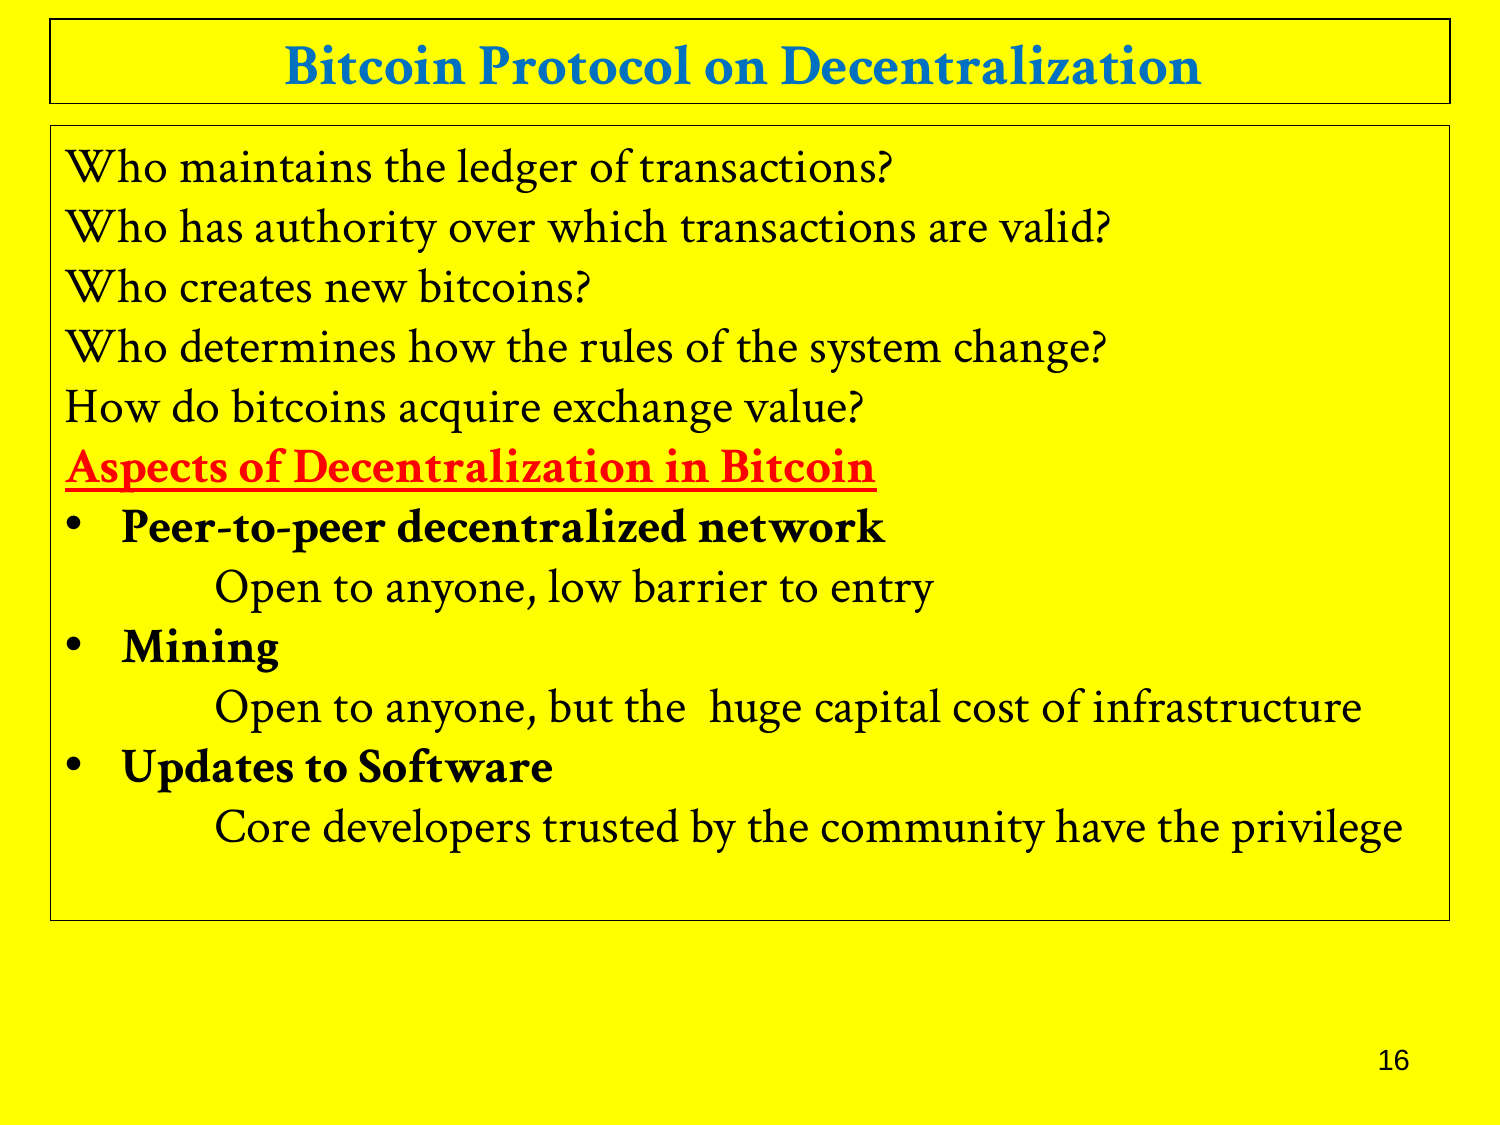

Bitcoin Protocol on Decentralization
Who maintains the ledger of transactions?
Who has authority over which transactions are valid?
Who creates new bitcoins?
Who determines how the rules of the system change?
How do bitcoins acquire exchange value?
Aspects of Decentralization in Bitcoin
Peer-to-peer decentralized network
Open to anyone, low barrier to entry
Mining
Open to anyone, but the  huge capital cost of infrastructure
Updates to Software
Core developers trusted by the community have the privilege

16